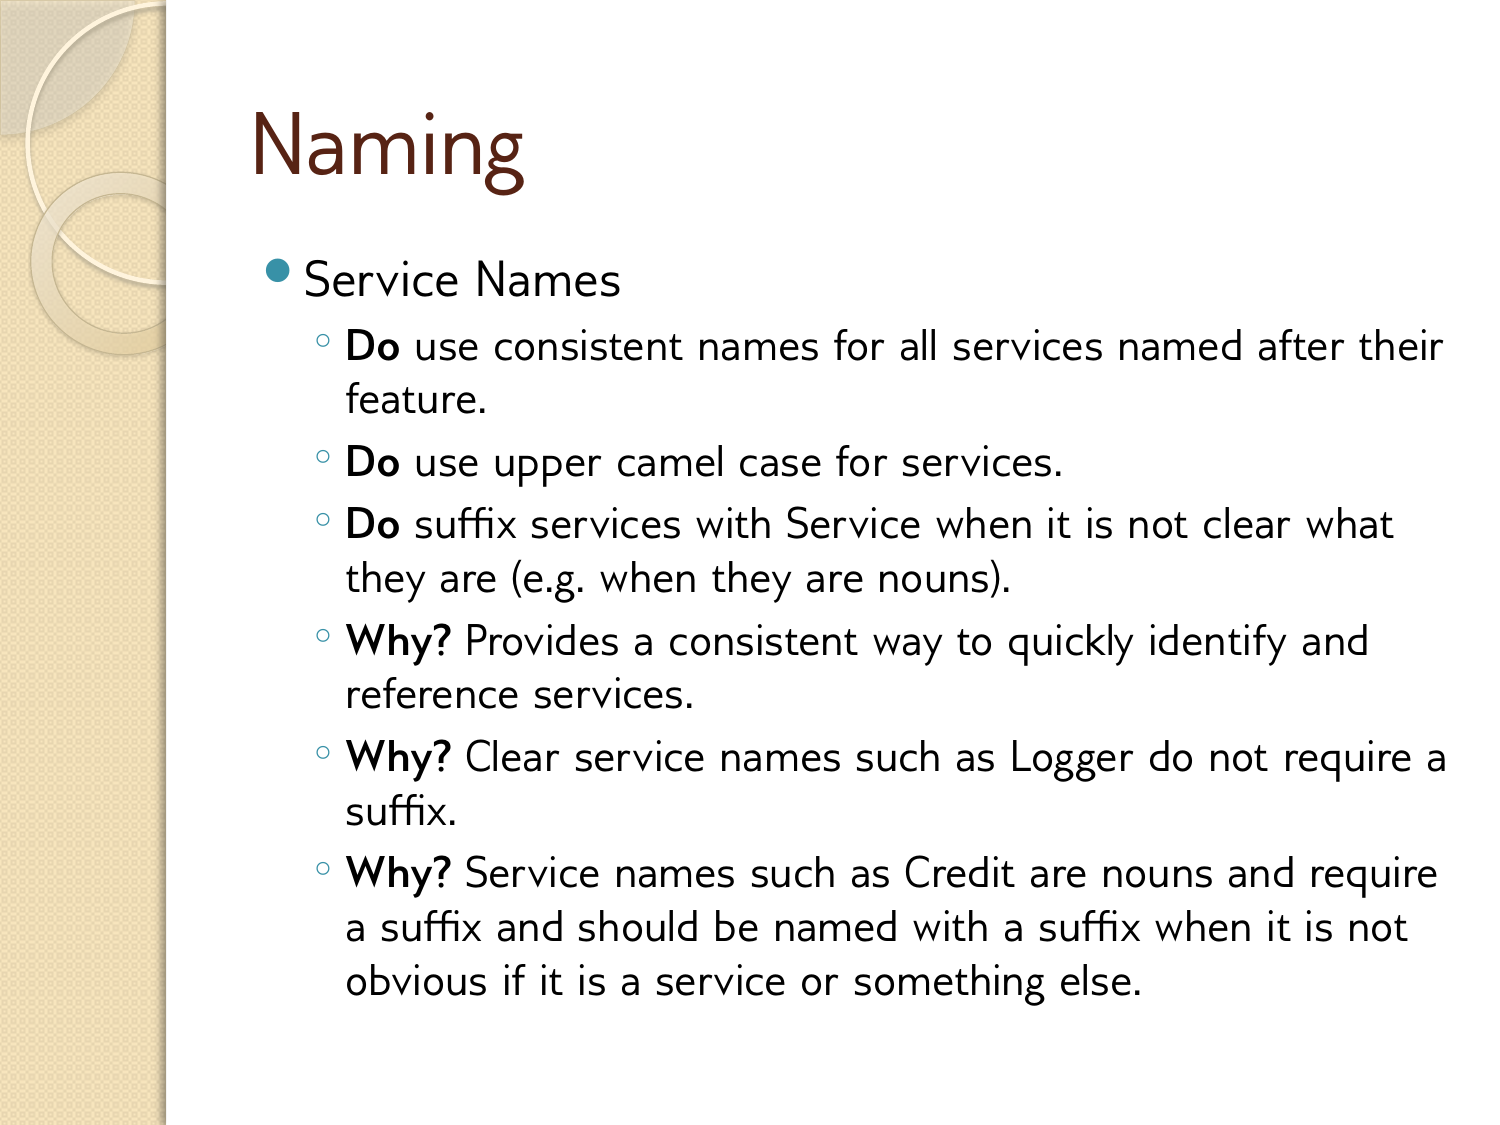

# Naming
Service Names
Do use consistent names for all services named after their feature.
Do use upper camel case for services.
Do suffix services with Service when it is not clear what they are (e.g. when they are nouns).
Why? Provides a consistent way to quickly identify and reference services.
Why? Clear service names such as Logger do not require a suffix.
Why? Service names such as Credit are nouns and require a suffix and should be named with a suffix when it is not obvious if it is a service or something else.